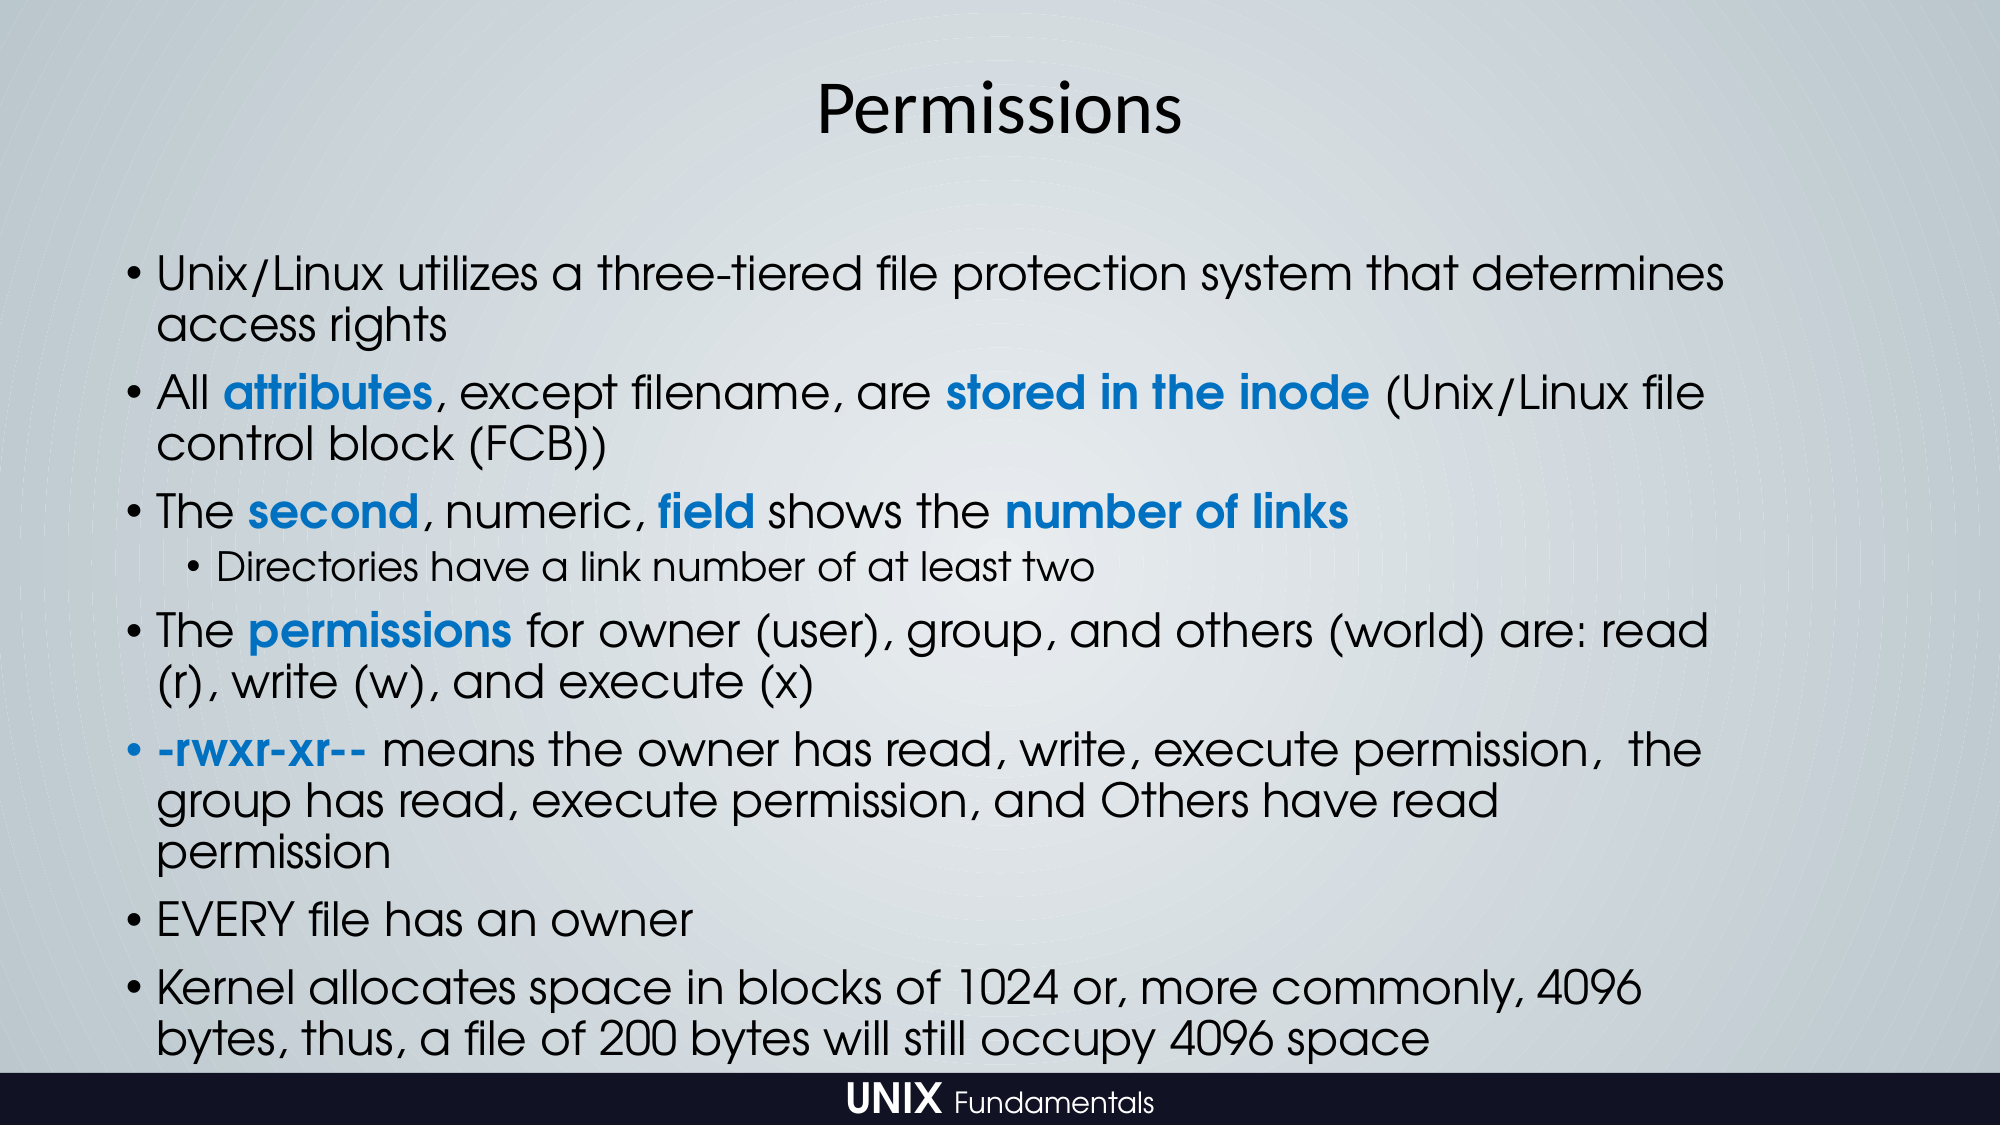

# Permissions
Unix/Linux utilizes a three-tiered file protection system that determines access rights
All attributes, except filename, are stored in the inode (Unix/Linux file control block (FCB))
The second, numeric, field shows the number of links
Directories have a link number of at least two
The permissions for owner (user), group, and others (world) are: read (r), write (w), and execute (x)
-rwxr-xr-- means the owner has read, write, execute permission,  the group has read, execute permission, and Others have read permission
EVERY file has an owner
Kernel allocates space in blocks of 1024 or, more commonly, 4096 bytes, thus, a file of 200 bytes will still occupy 4096 space